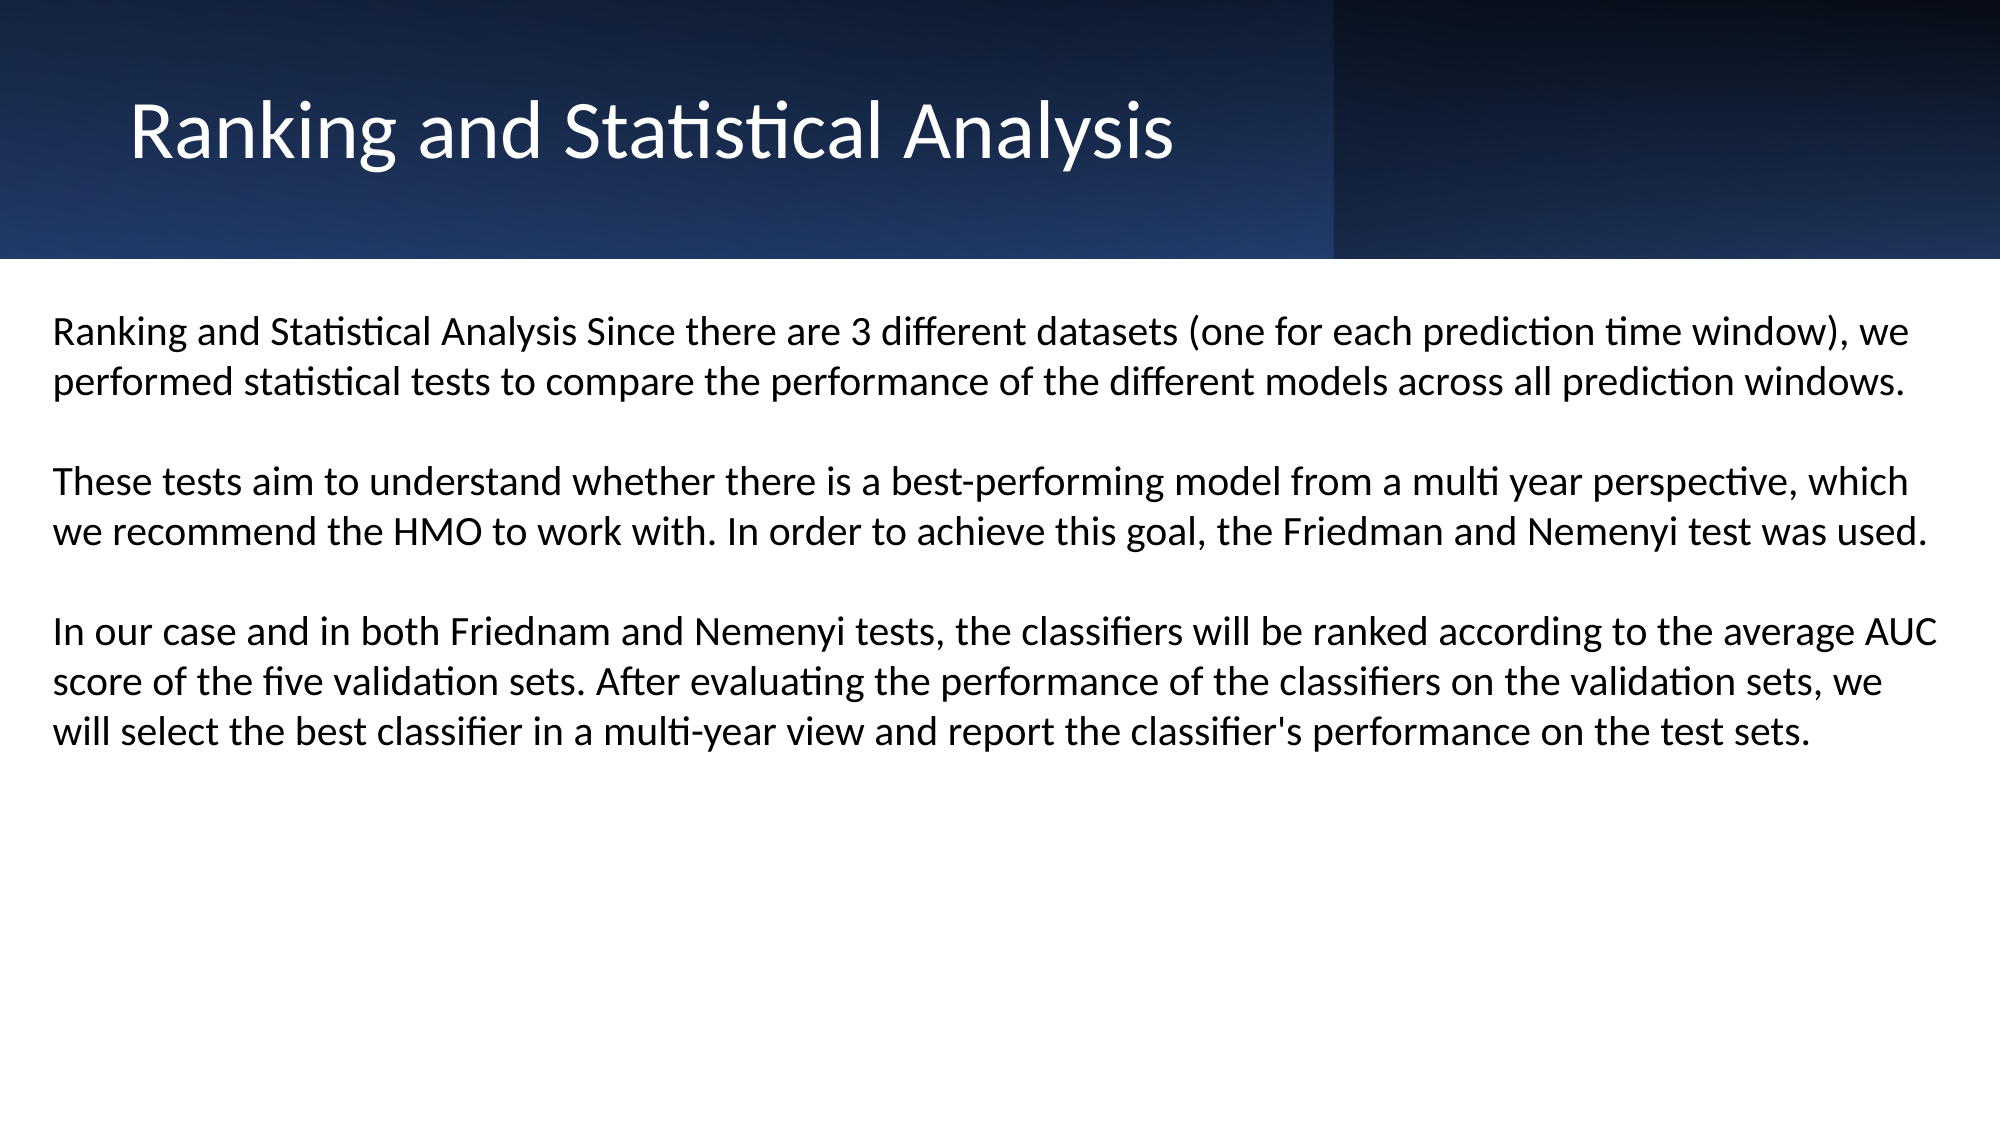

# Ranking and Statistical Analysis
Ranking and Statistical Analysis Since there are 3 different datasets (one for each prediction time window), we performed statistical tests to compare the performance of the different models across all prediction windows.

These tests aim to understand whether there is a best-performing model from a multi year perspective, which we recommend the HMO to work with. In order to achieve this goal, the Friedman and Nemenyi test was used.

In our case and in both Friednam and Nemenyi tests, the classifiers will be ranked according to the average AUC score of the five validation sets. After evaluating the performance of the classifiers on the validation sets, we will select the best classifier in a multi-year view and report the classifier's performance on the test sets.